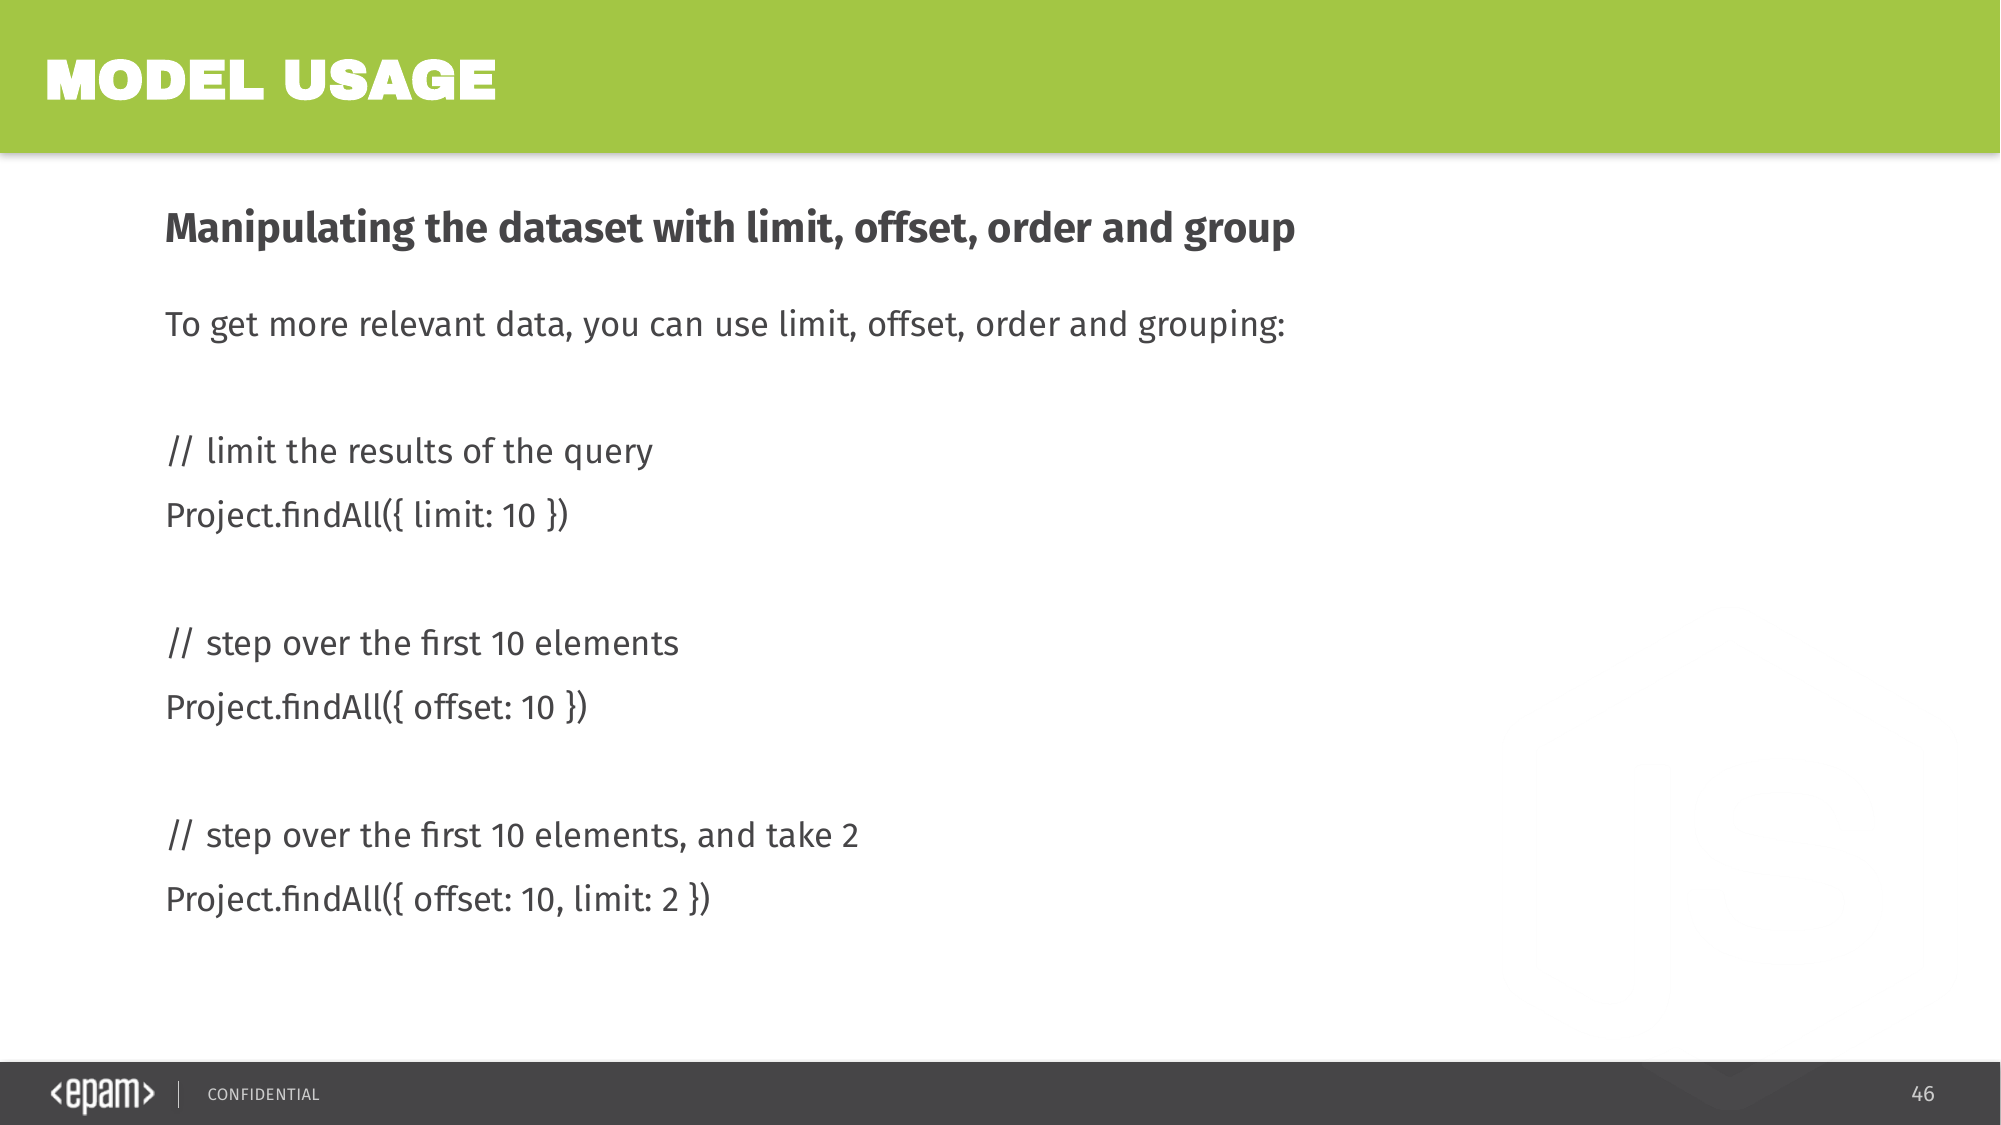

MODEL USAGE
Manipulating the dataset with limit, offset, order and group

To get more relevant data, you can use limit, offset, order and grouping:

// limit the results of the query
Project.findAll({ limit: 10 })

// step over the first 10 elements
Project.findAll({ offset: 10 })

// step over the first 10 elements, and take 2
Project.findAll({ offset: 10, limit: 2 })